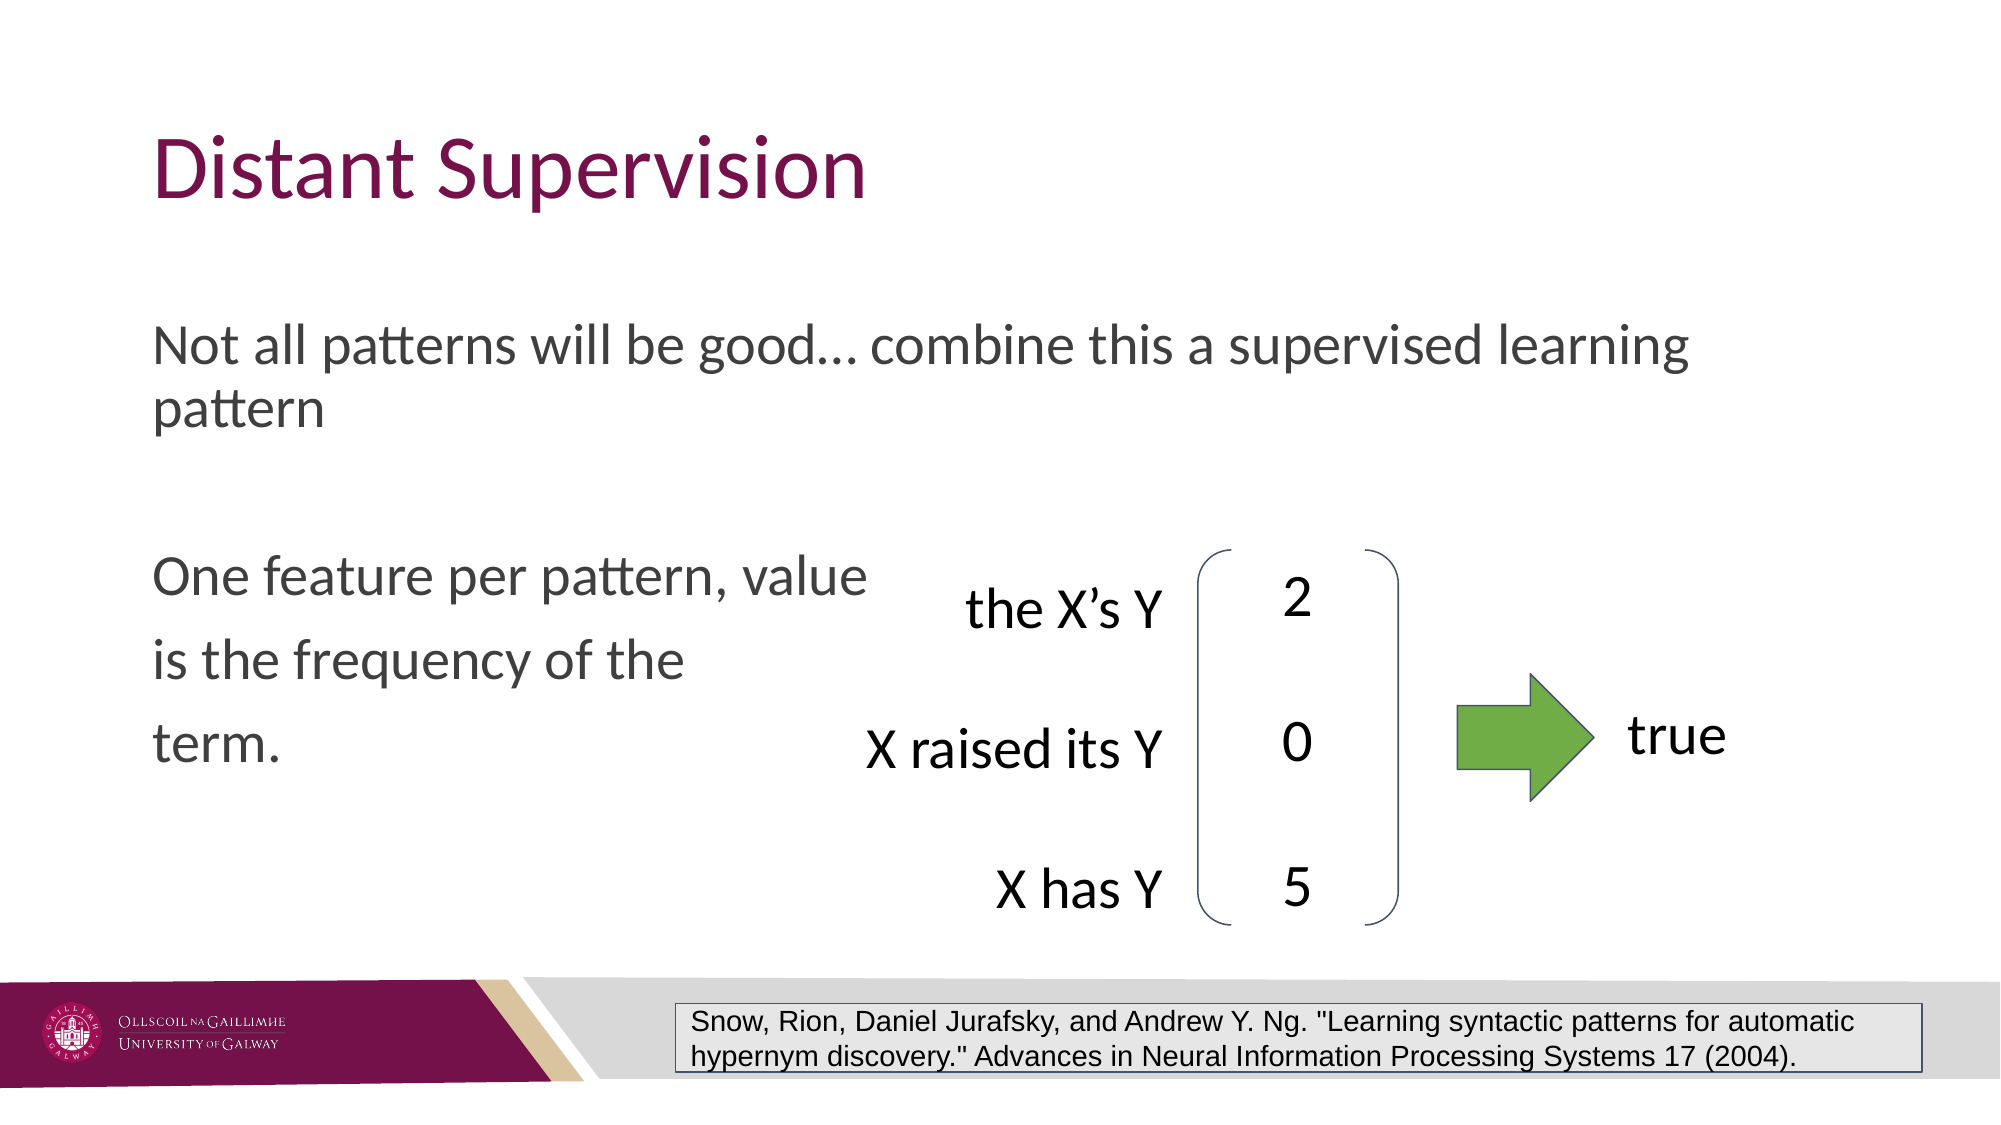

# Distant Supervision
Not all patterns will be good… combine this a supervised learning pattern

One feature per pattern, value
is the frequency of the
term.
2

0

5
the X’s Y

X raised its Y

X has Y

true
Snow, Rion, Daniel Jurafsky, and Andrew Y. Ng. "Learning syntactic patterns for automatic hypernym discovery." Advances in Neural Information Processing Systems 17 (2004).